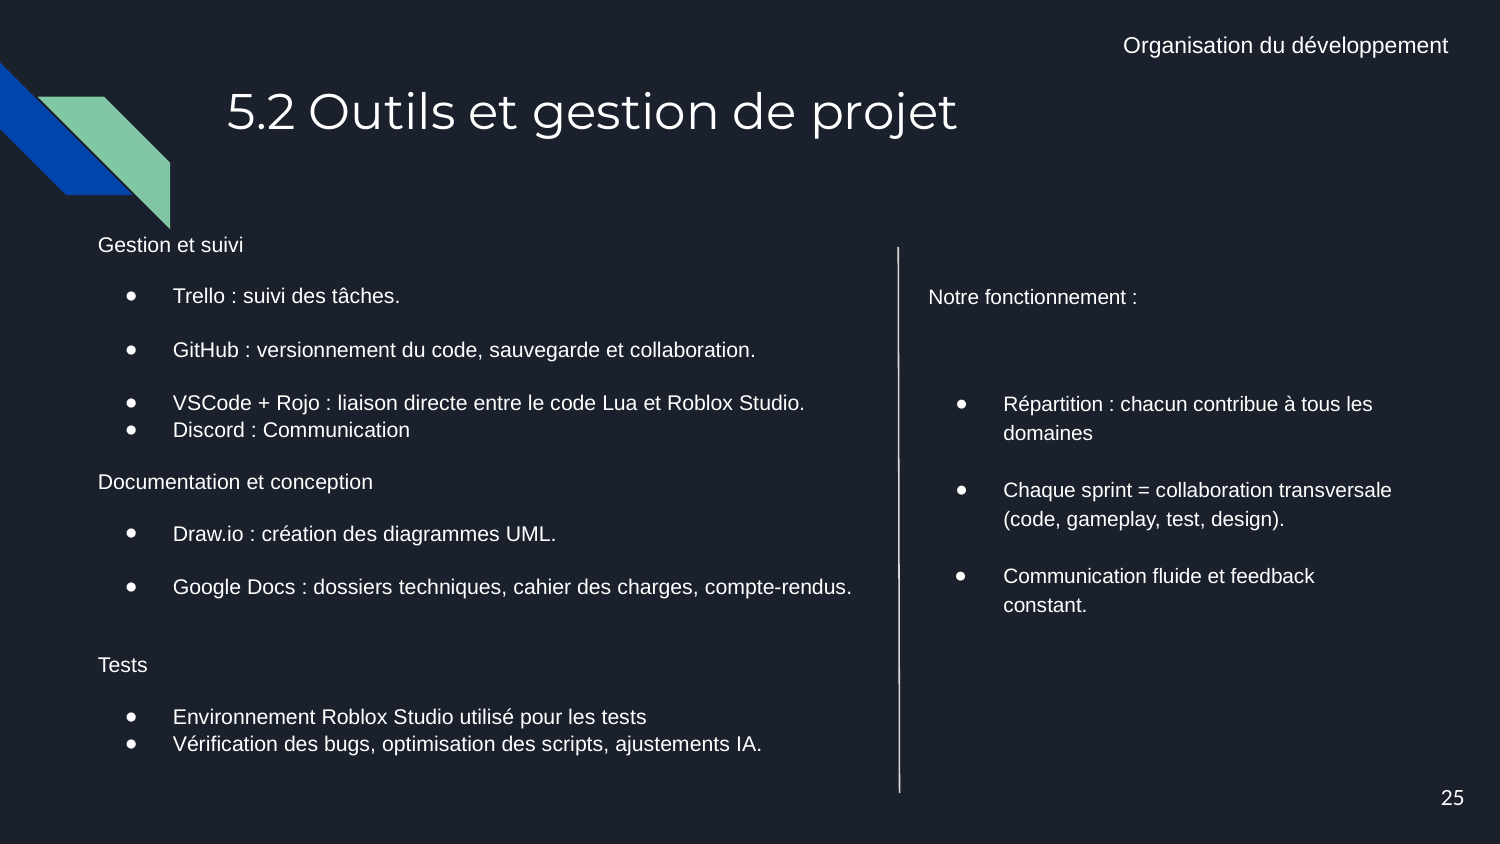

Organisation du développement

# 5.2 Outils et gestion de projet
Gestion et suivi
Trello : suivi des tâches.
GitHub : versionnement du code, sauvegarde et collaboration.
VSCode + Rojo : liaison directe entre le code Lua et Roblox Studio.
Discord : Communication
Documentation et conception
Draw.io : création des diagrammes UML.
Google Docs : dossiers techniques, cahier des charges, compte-rendus.
Tests
Environnement Roblox Studio utilisé pour les tests
Vérification des bugs, optimisation des scripts, ajustements IA.

Notre fonctionnement :

Répartition : chacun contribue à tous les domaines
Chaque sprint = collaboration transversale (code, gameplay, test, design).
Communication fluide et feedback constant.

25